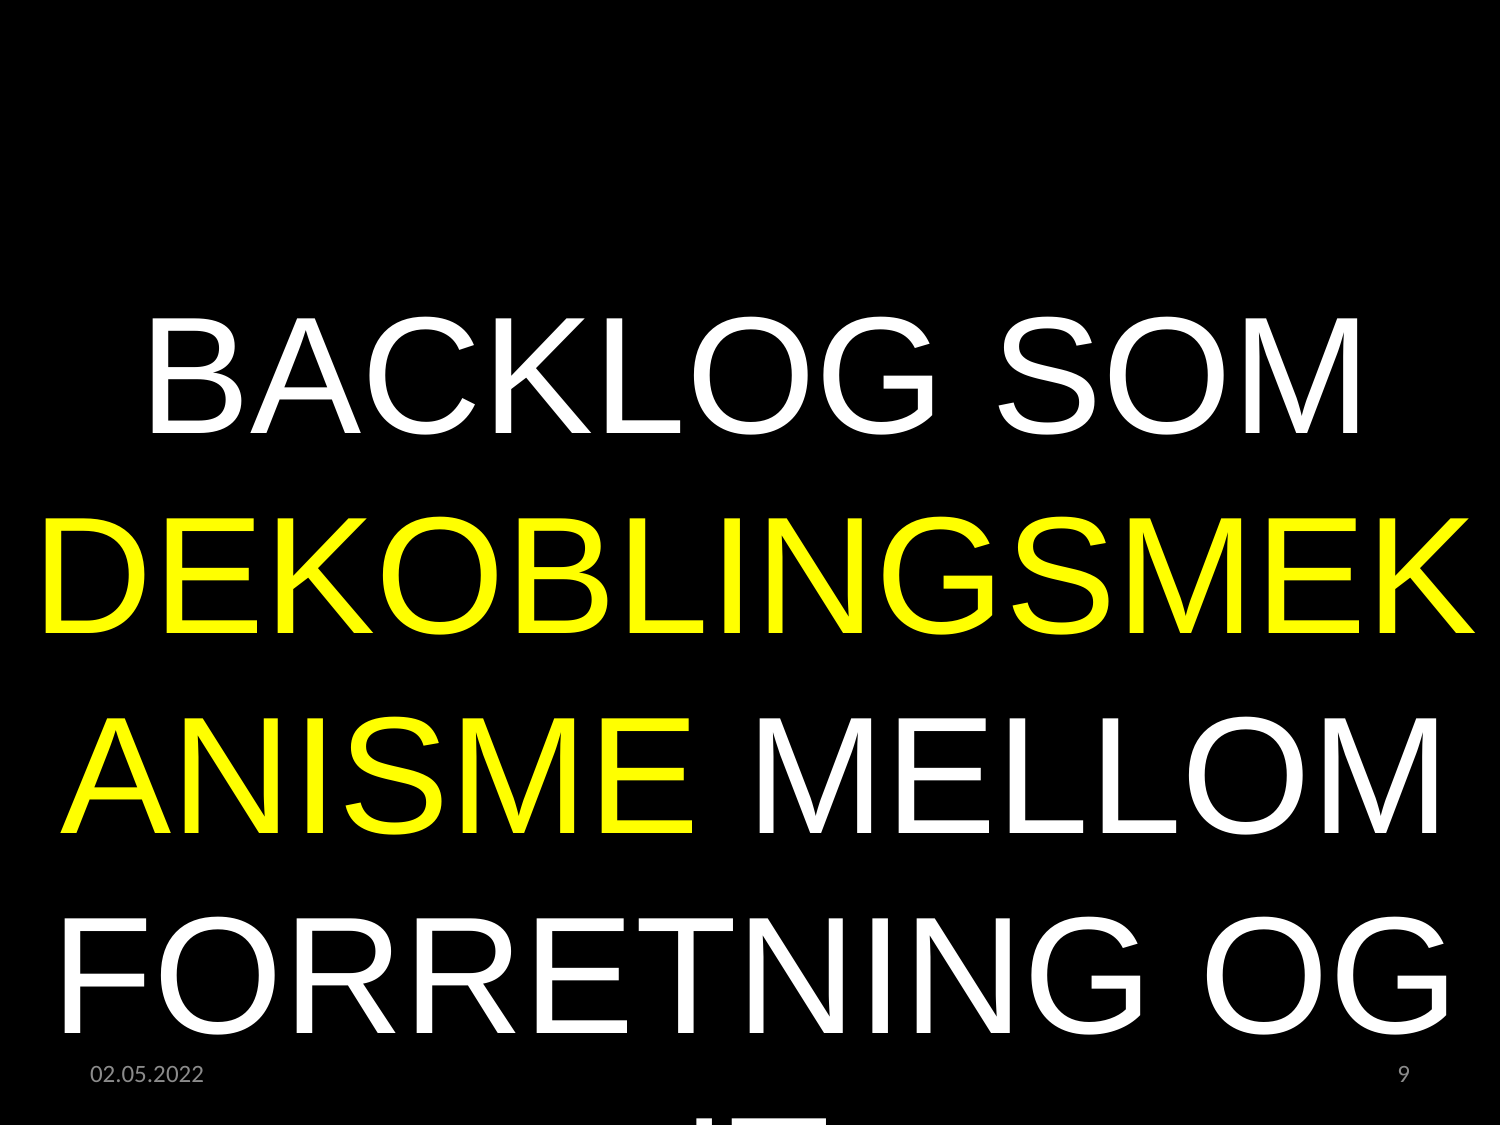

BACKLOG SOM DEKOBLINGSMEKANISME MELLOM FORRETNING OG IT
02.05.2022
9